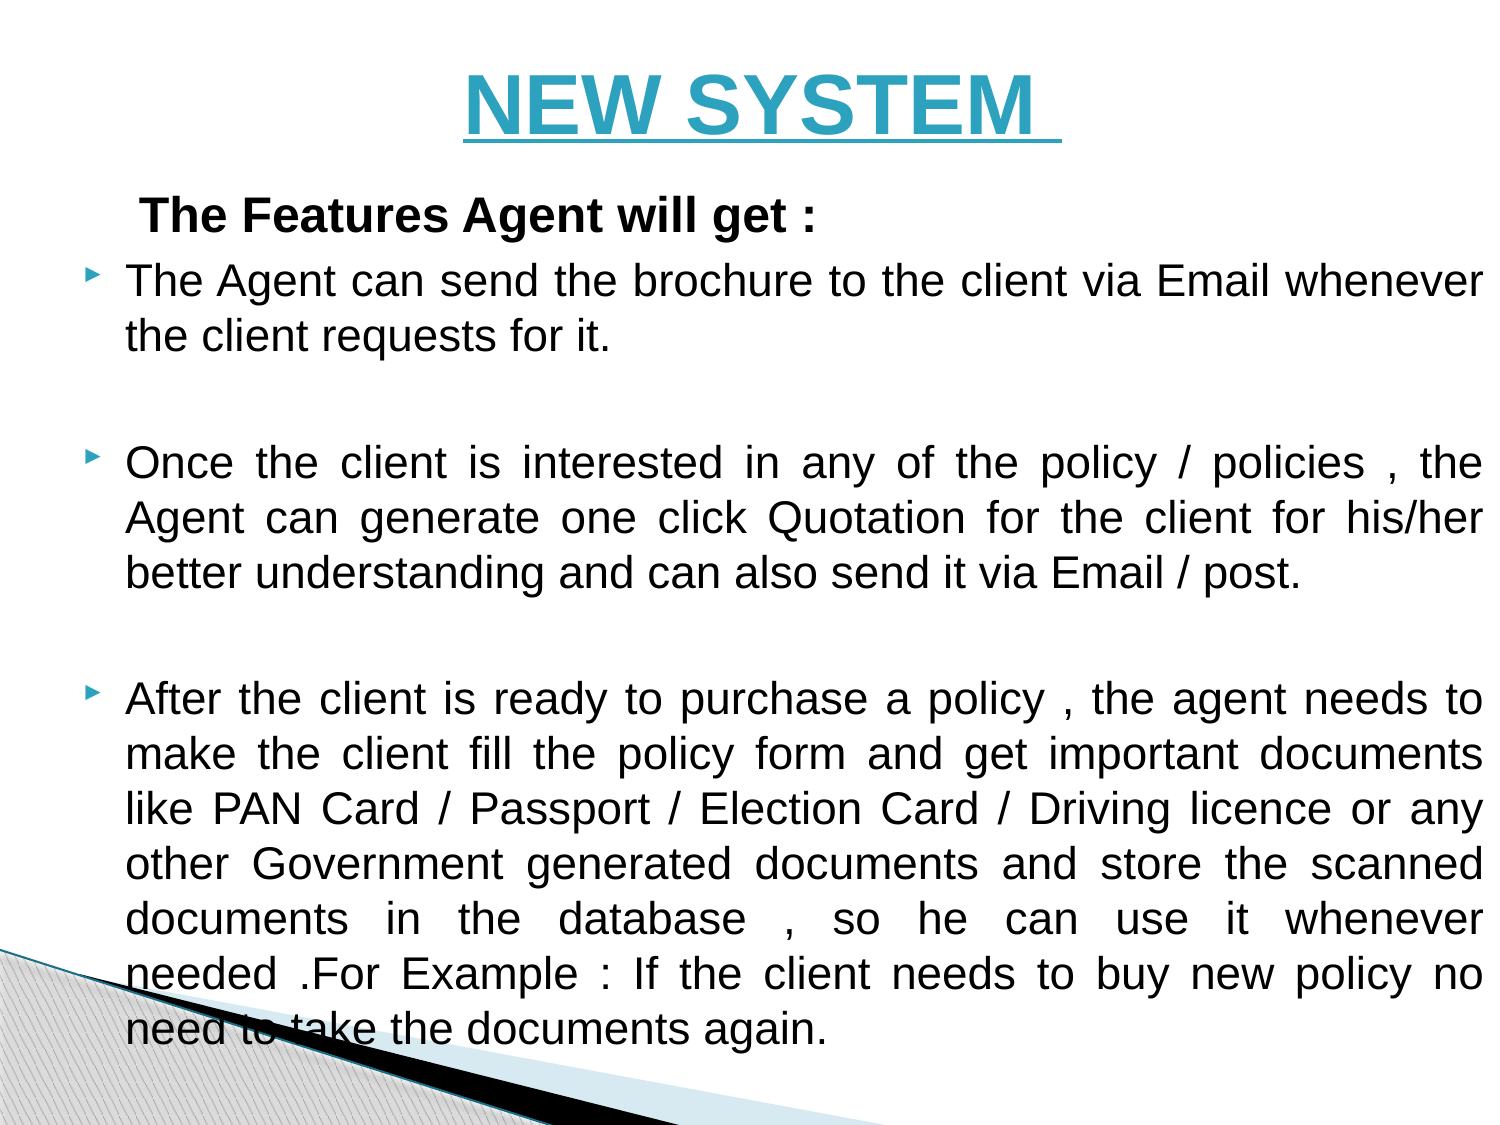

# NEW SYSTEM
    The Features Agent will get :
The Agent can send the brochure to the client via Email whenever the client requests for it.

Once the client is interested in any of the policy / policies , the Agent can generate one click Quotation for the client for his/her better understanding and can also send it via Email / post.

After the client is ready to purchase a policy , the agent needs to make the client fill the policy form and get important documents like PAN Card / Passport / Election Card / Driving licence or any other Government generated documents and store the scanned documents in the database , so he can use it whenever needed .For Example : If the client needs to buy new policy no need to take the documents again.